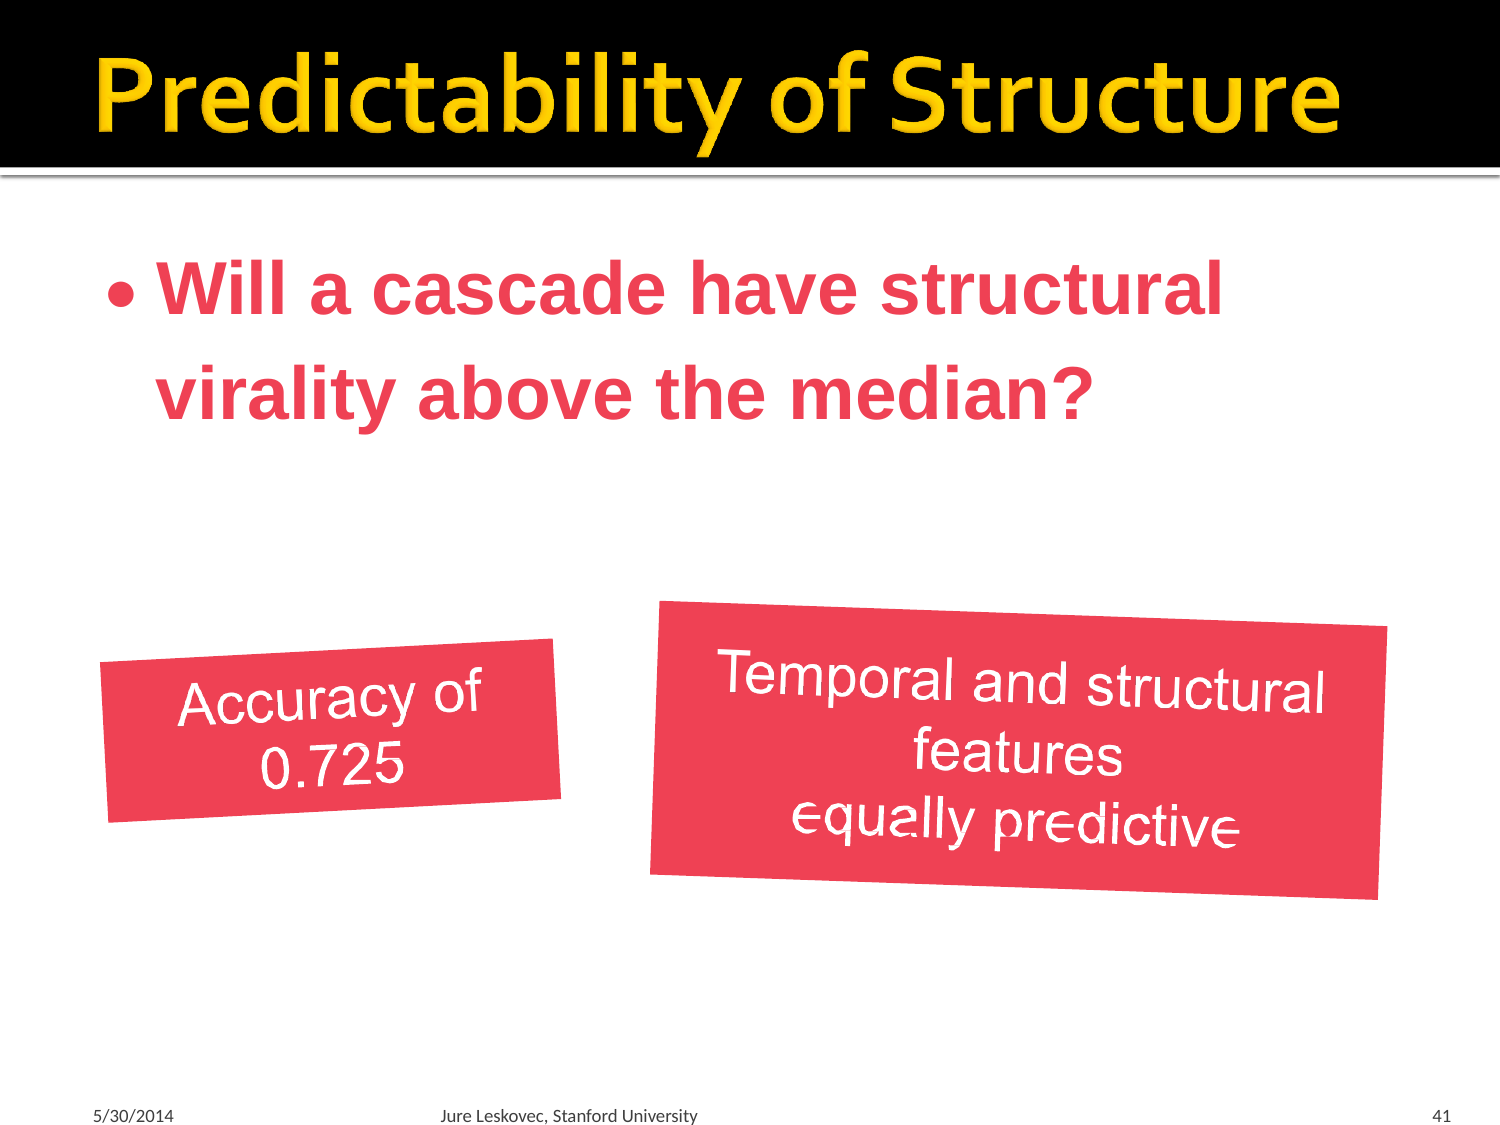

Will a cascade have structural
virality above the median?

5/30/2014
Jure Leskovec, Stanford University
41